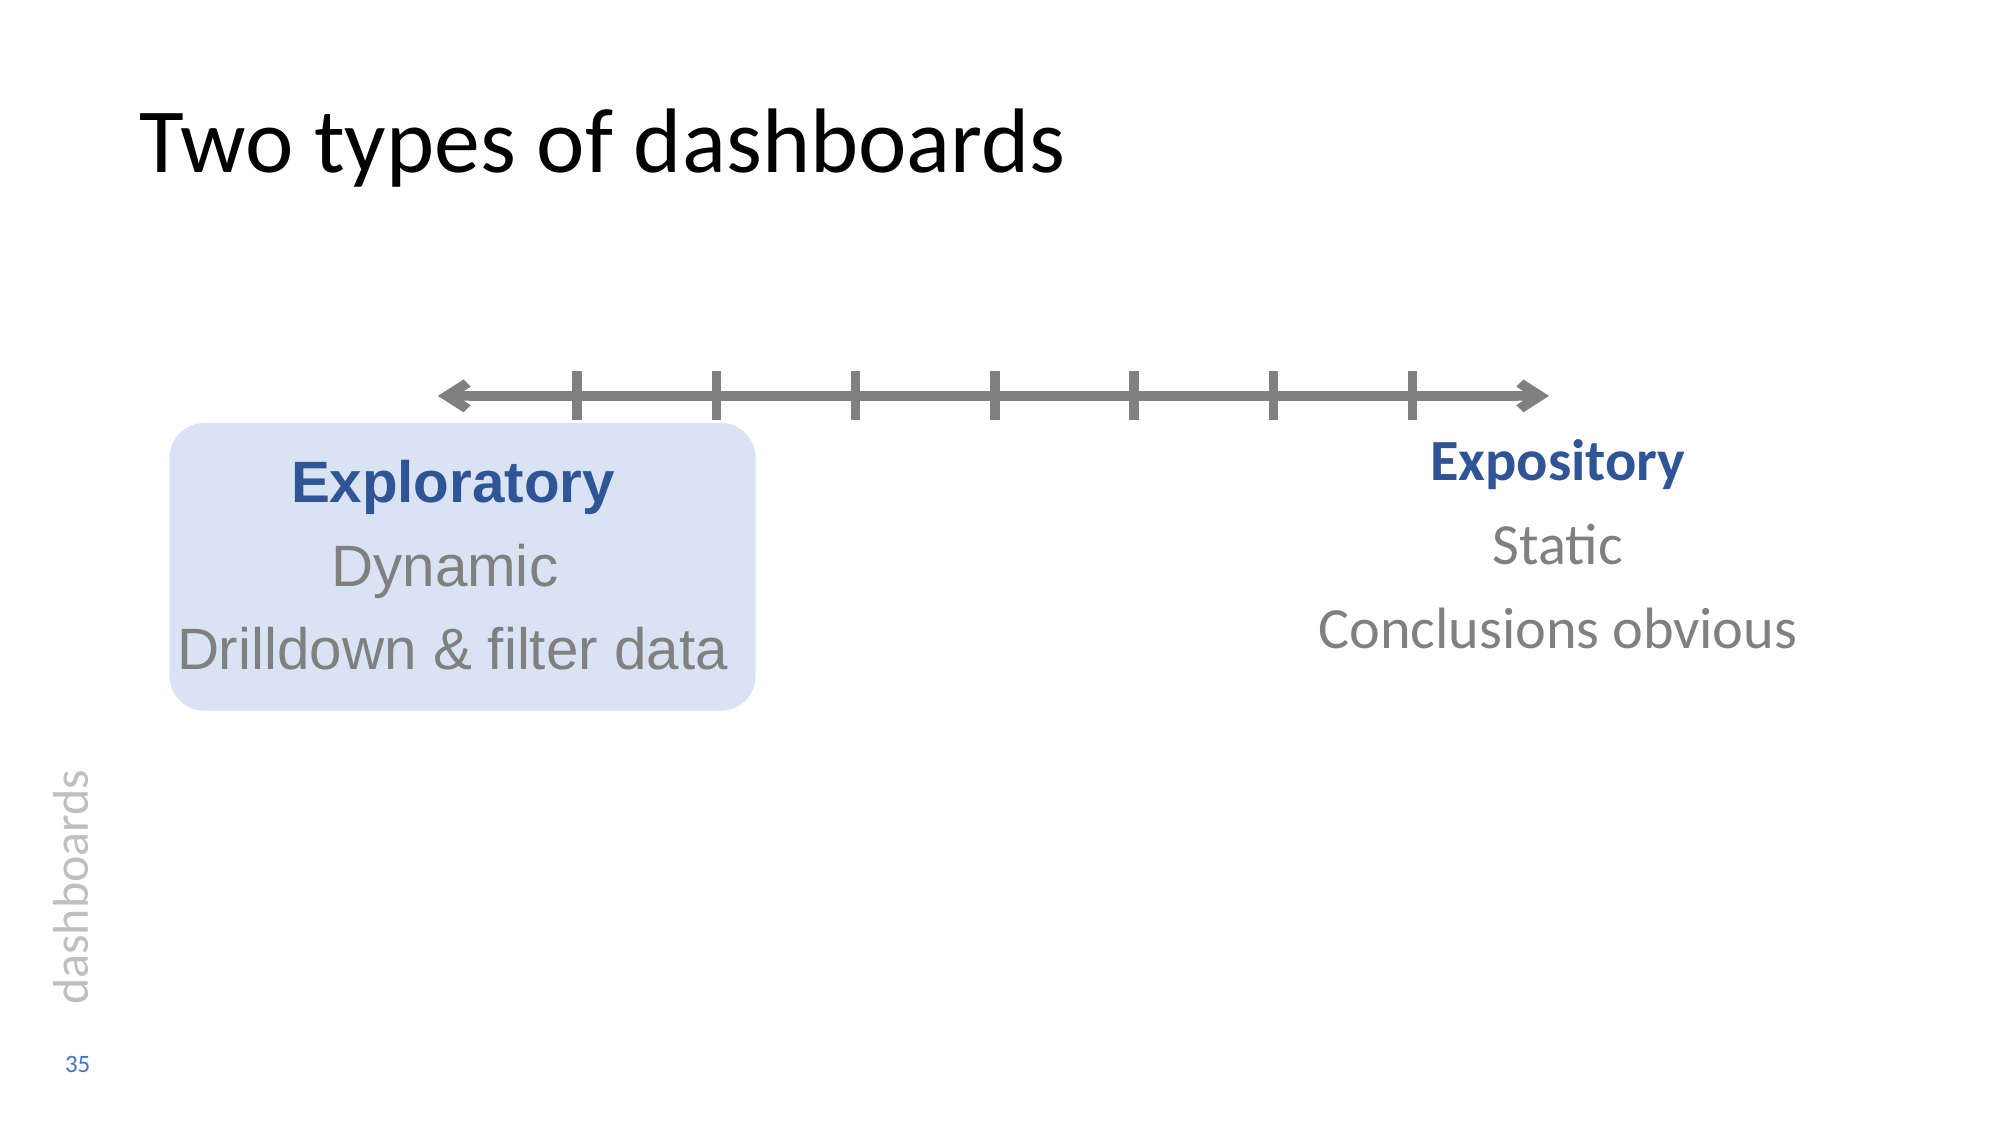

# Two types of dashboards

Expository
Static
Conclusions obvious
Exploratory
Dynamic
Drilldown & filter data
dashboards